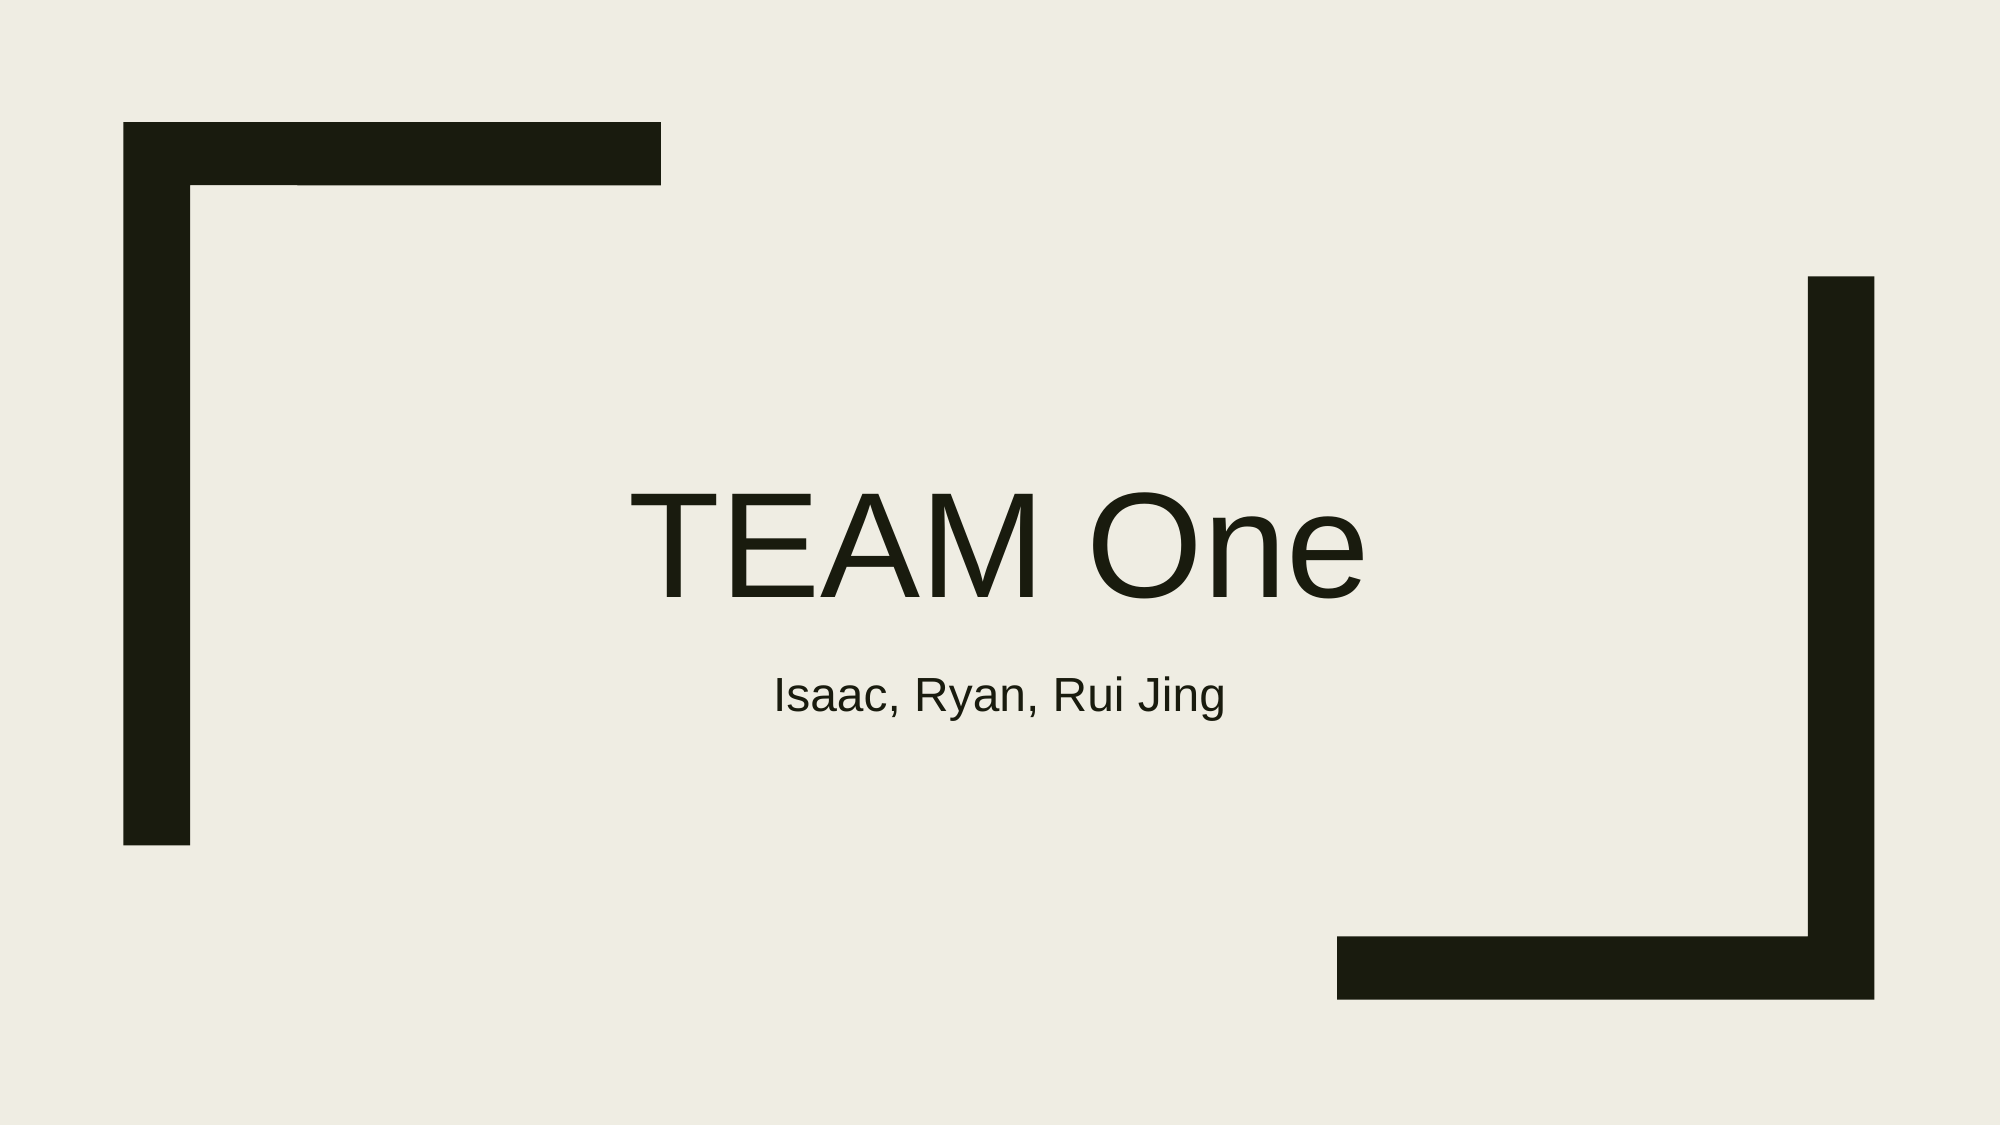

# TEAM One
Isaac, Ryan, Rui Jing